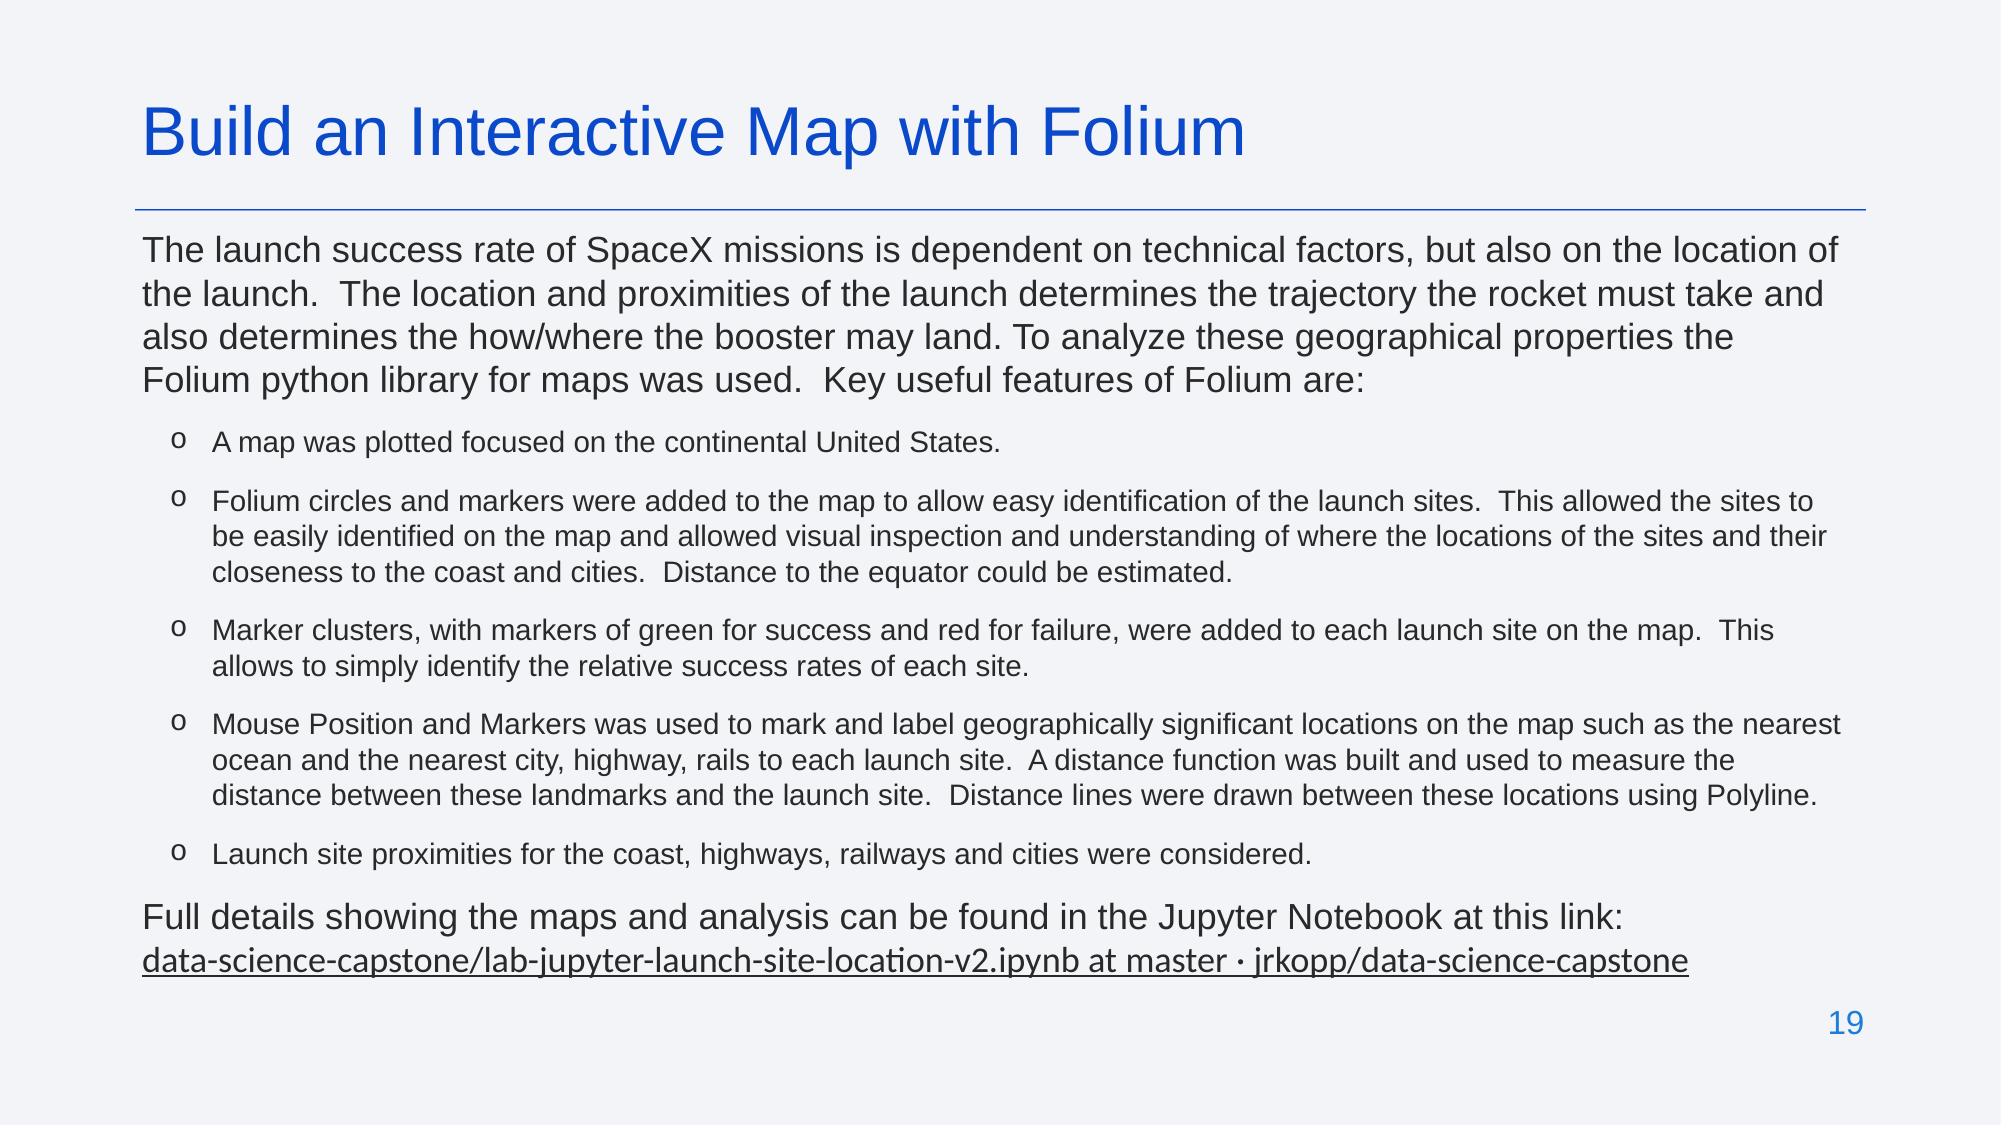

Build an Interactive Map with Folium
The launch success rate of SpaceX missions is dependent on technical factors, but also on the location of the launch.  The location and proximities of the launch determines the trajectory the rocket must take and also determines the how/where the booster may land. To analyze these geographical properties the Folium python library for maps was used.  Key useful features of Folium are:
A map was plotted focused on the continental United States.
Folium circles and markers were added to the map to allow easy identification of the launch sites.  This allowed the sites to be easily identified on the map and allowed visual inspection and understanding of where the locations of the sites and their closeness to the coast and cities.  Distance to the equator could be estimated.
Marker clusters, with markers of green for success and red for failure, were added to each launch site on the map.  This allows to simply identify the relative success rates of each site.
Mouse Position and Markers was used to mark and label geographically significant locations on the map such as the nearest ocean and the nearest city, highway, rails to each launch site.  A distance function was built and used to measure the distance between these landmarks and the launch site.  Distance lines were drawn between these locations using Polyline.
Launch site proximities for the coast, highways, railways and cities were considered.
Full details showing the maps and analysis can be found in the Jupyter Notebook at this link: data-science-capstone/lab-jupyter-launch-site-location-v2.ipynb at master · jrkopp/data-science-capstone

19